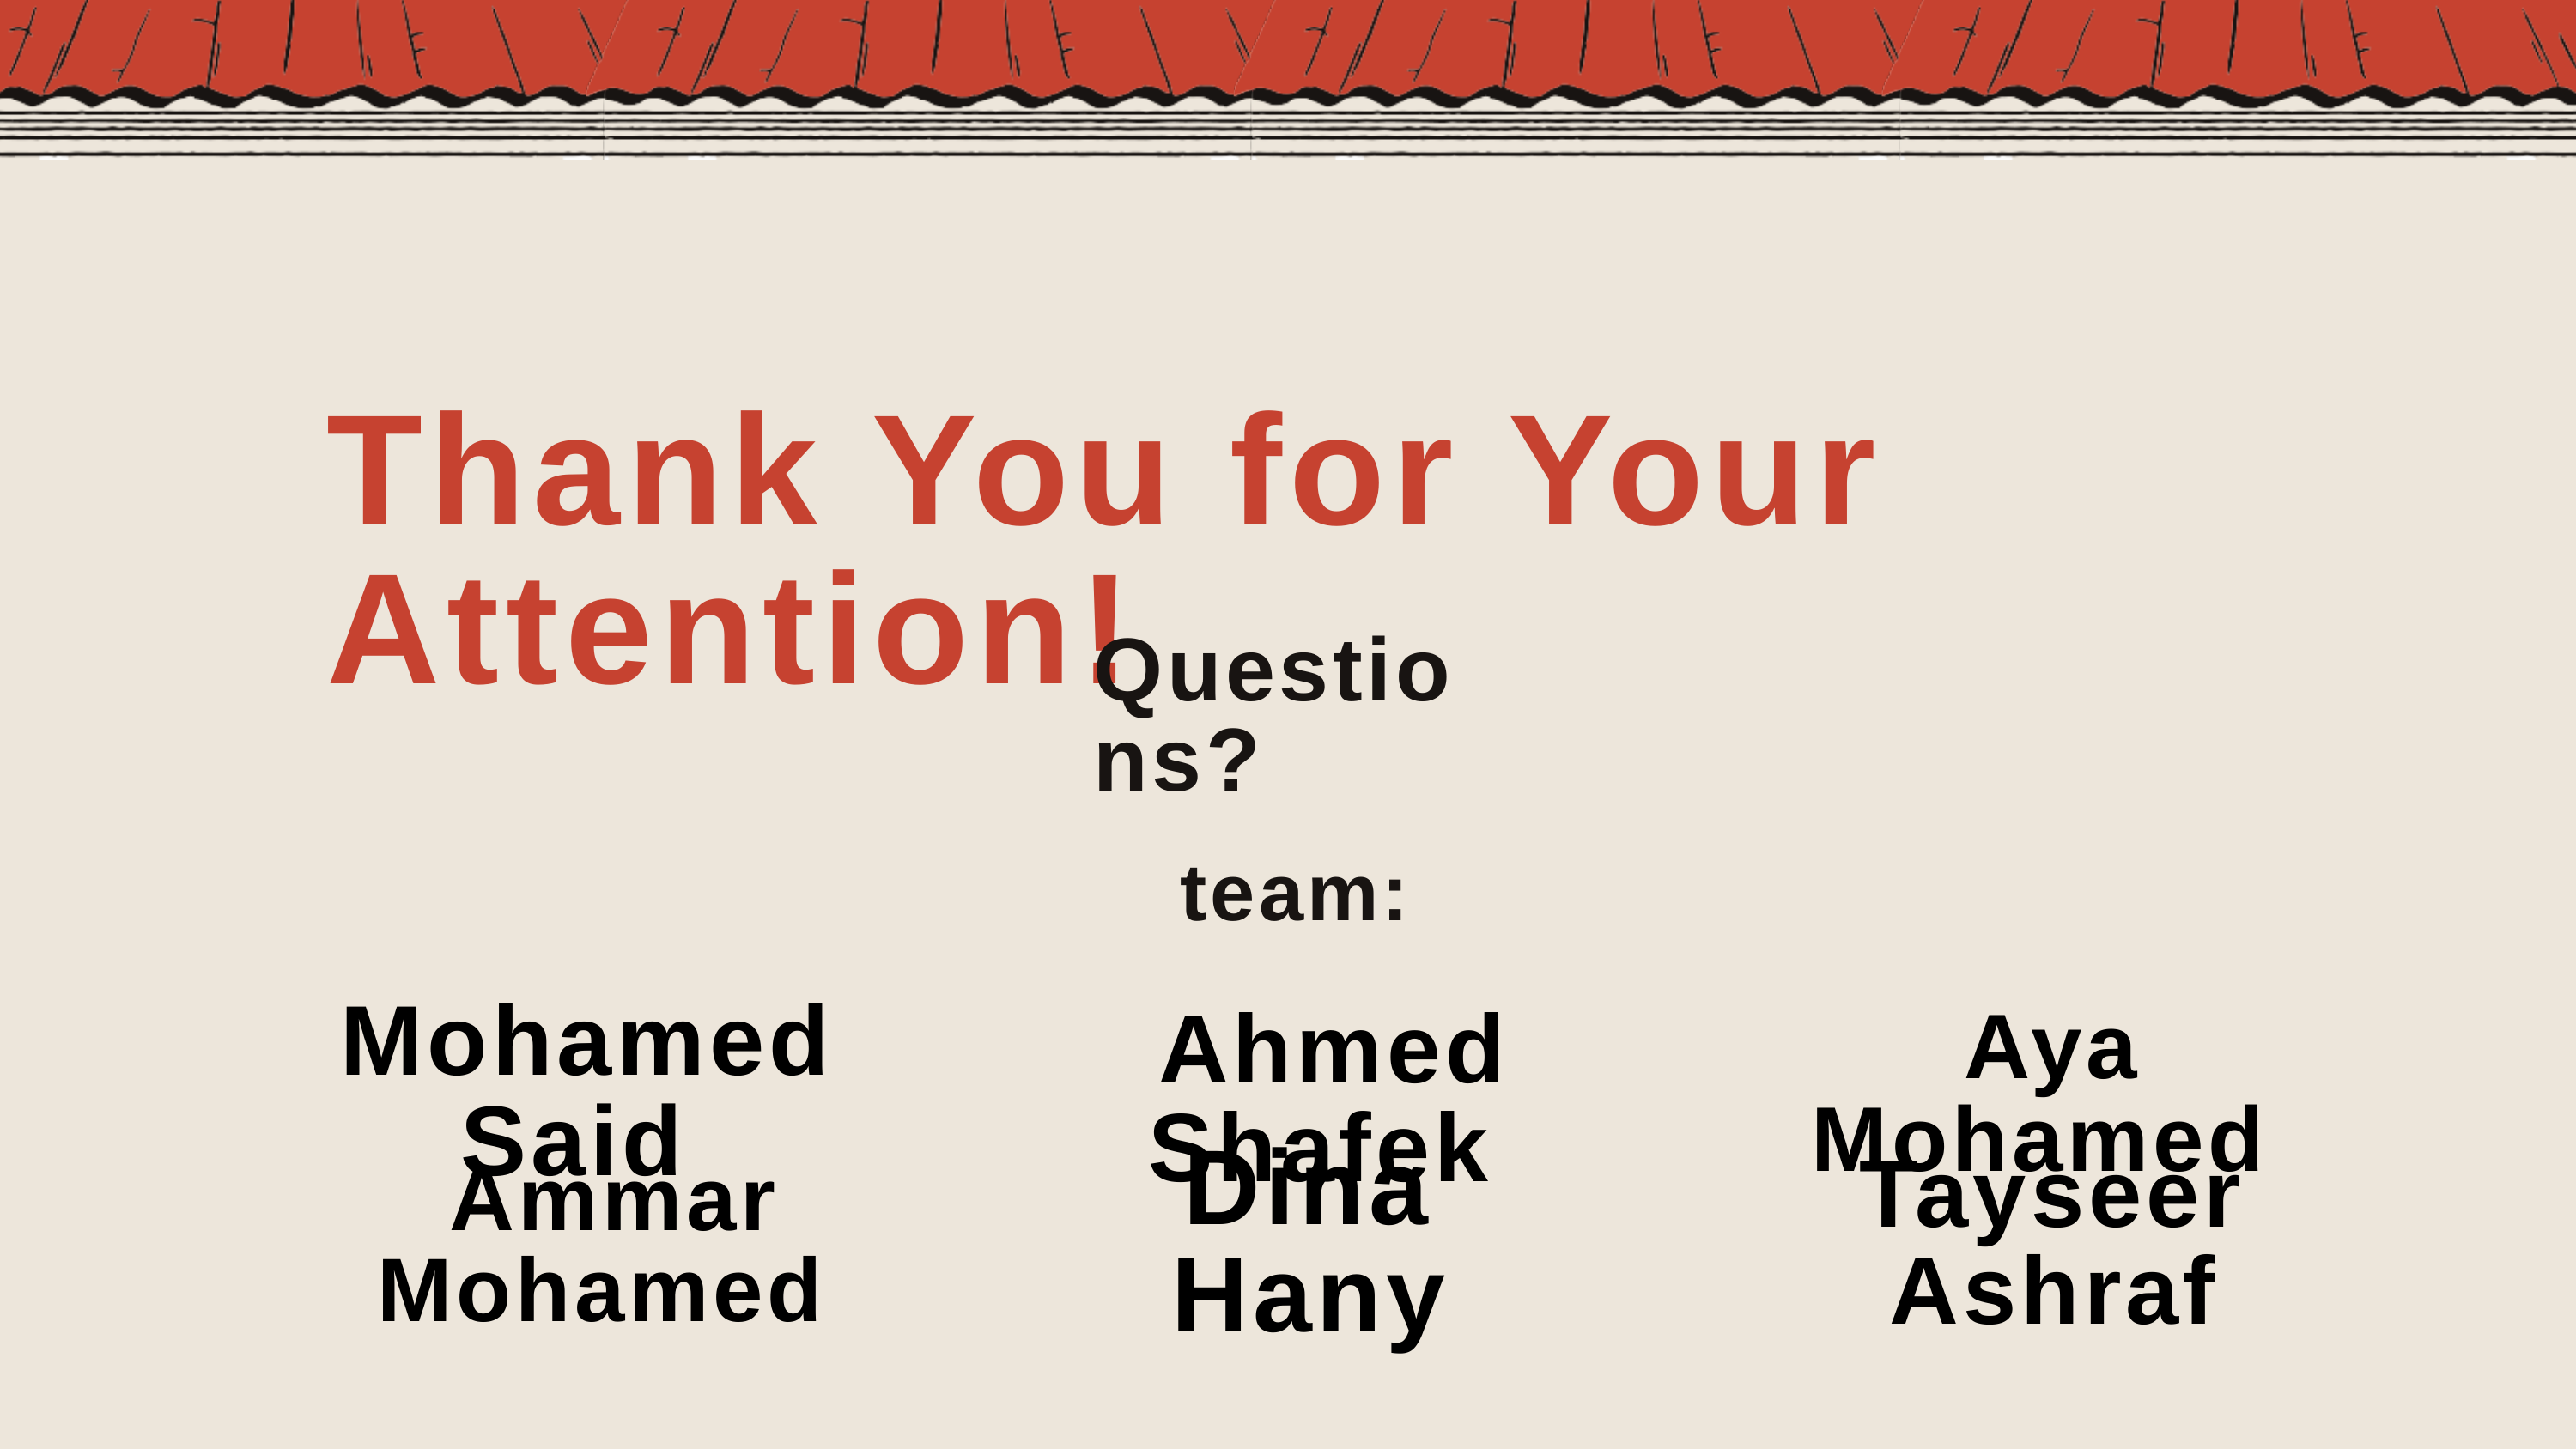

Thank You for Your Attention!
Questions?
team:
Mohamed Said
Ahmed Shafek
Aya Mohamed
Dina Hany
Tayseer Ashraf
Ammar Mohamed